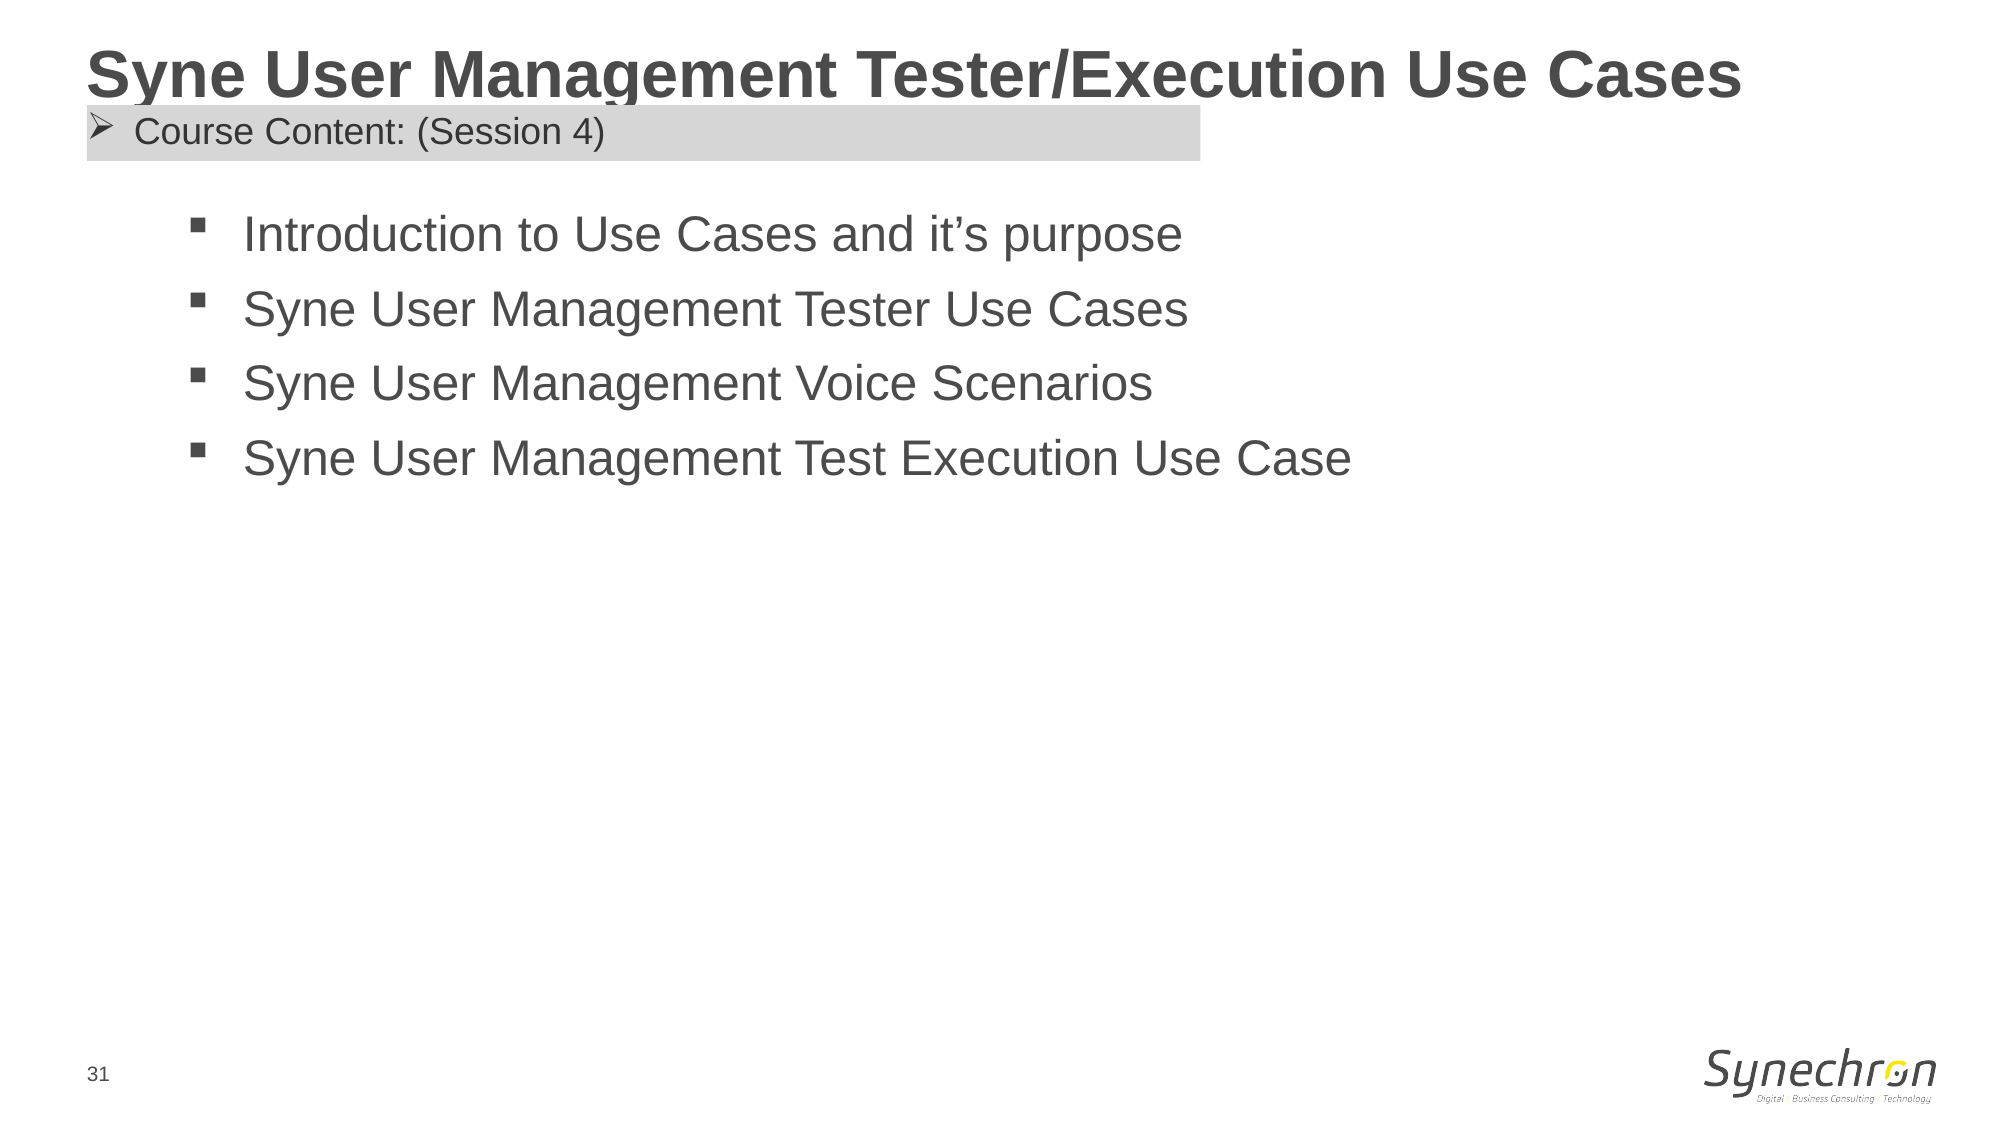

Syne User Management Tester/Execution Use Cases
Course Content: (Session 4)
Introduction to Use Cases and it’s purpose
Syne User Management Tester Use Cases
Syne User Management Voice Scenarios
Syne User Management Test Execution Use Case

31